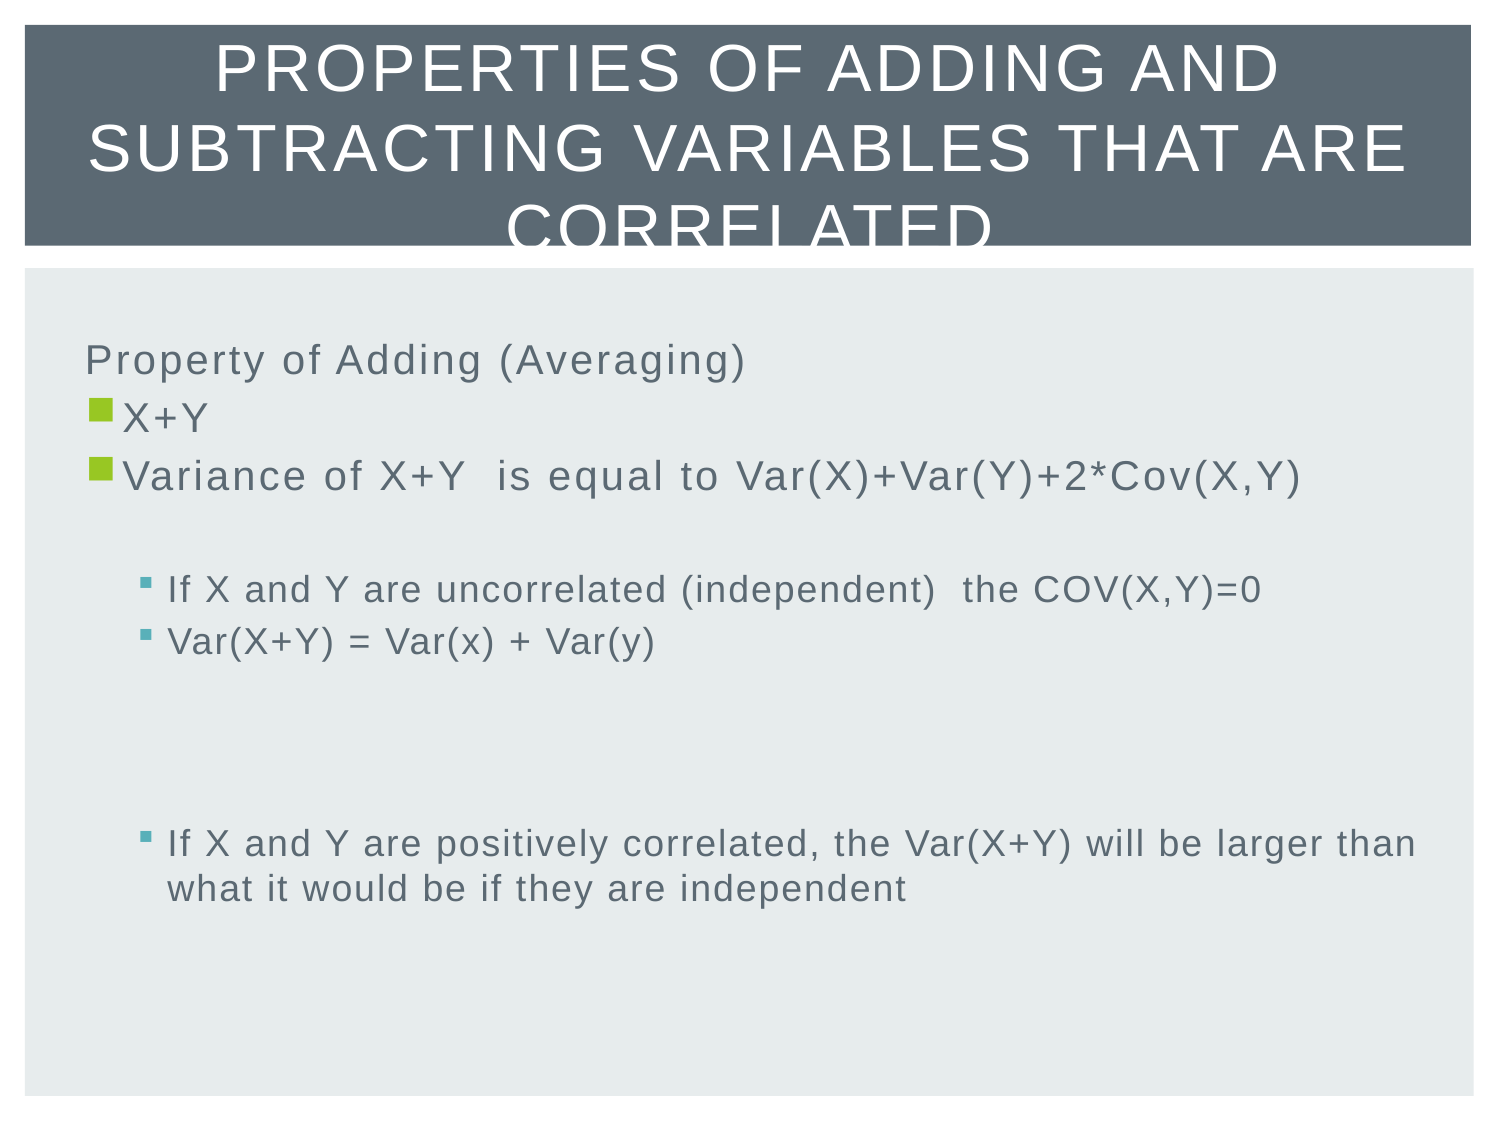

# Properties of adding and subtracting variables that are correlated
Property of Adding (Averaging)
X+Y
Variance of X+Y  is equal to Var(X)+Var(Y)+2*Cov(X,Y)

If X and Y are uncorrelated (independent)  the COV(X,Y)=0
Var(X+Y) = Var(x) + Var(y)

If X and Y are positively correlated, the Var(X+Y) will be larger than what it would be if they are independent